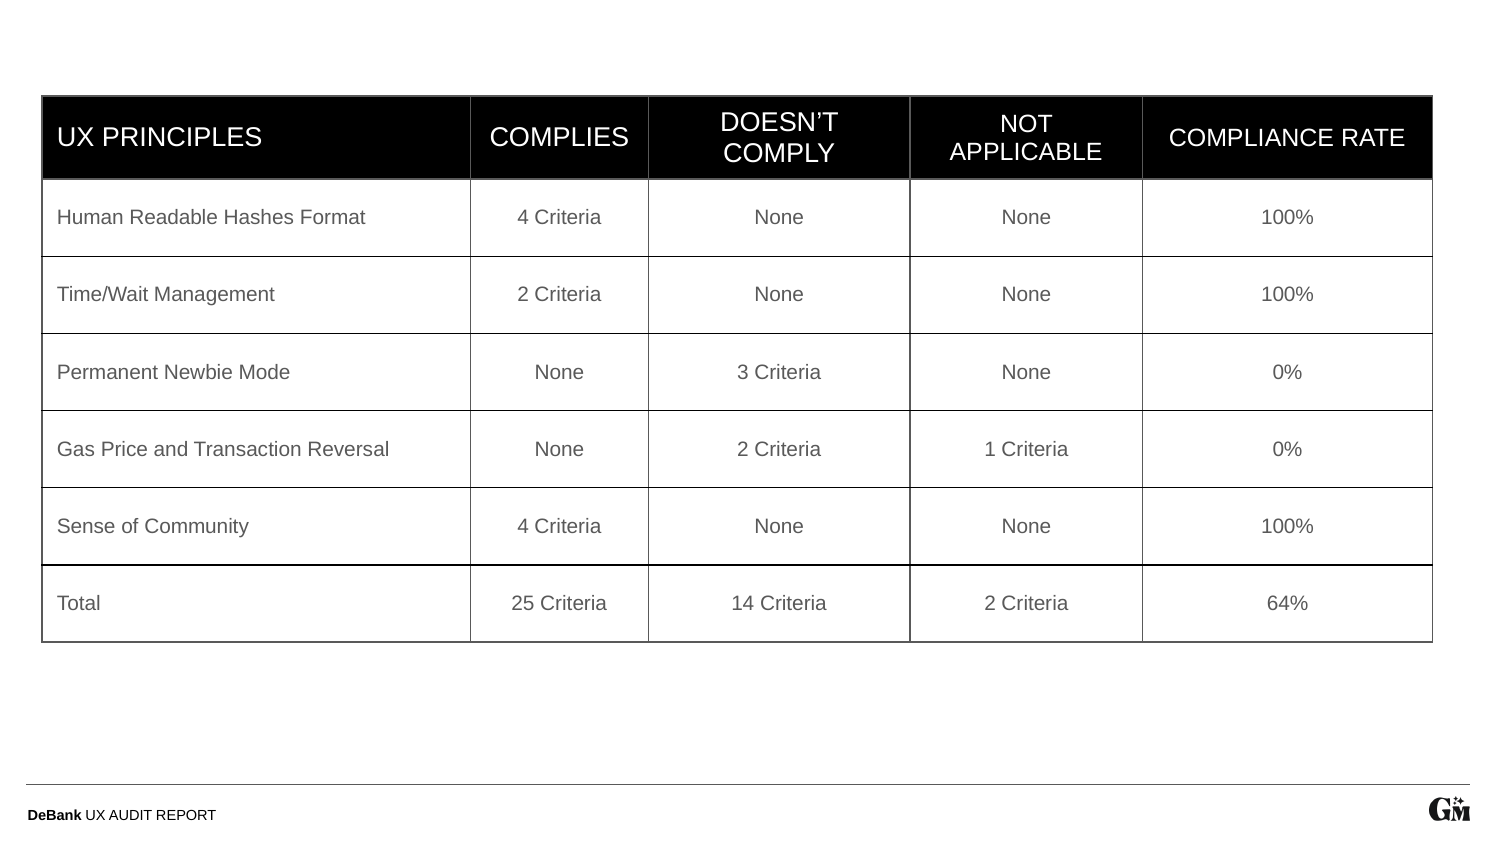

| UX PRINCIPLES | COMPLIES | DOESN’T COMPLY | NOT APPLICABLE | COMPLIANCE RATE |
| --- | --- | --- | --- | --- |
| Human Readable Hashes Format | 4 Criteria | None | None | 100% |
| Time/Wait Management | 2 Criteria | None | None | 100% |
| Permanent Newbie Mode | None | 3 Criteria | None | 0% |
| Gas Price and Transaction Reversal | None | 2 Criteria | 1 Criteria | 0% |
| Sense of Community | 4 Criteria | None | None | 100% |
| Total | 25 Criteria | 14 Criteria | 2 Criteria | 64% |